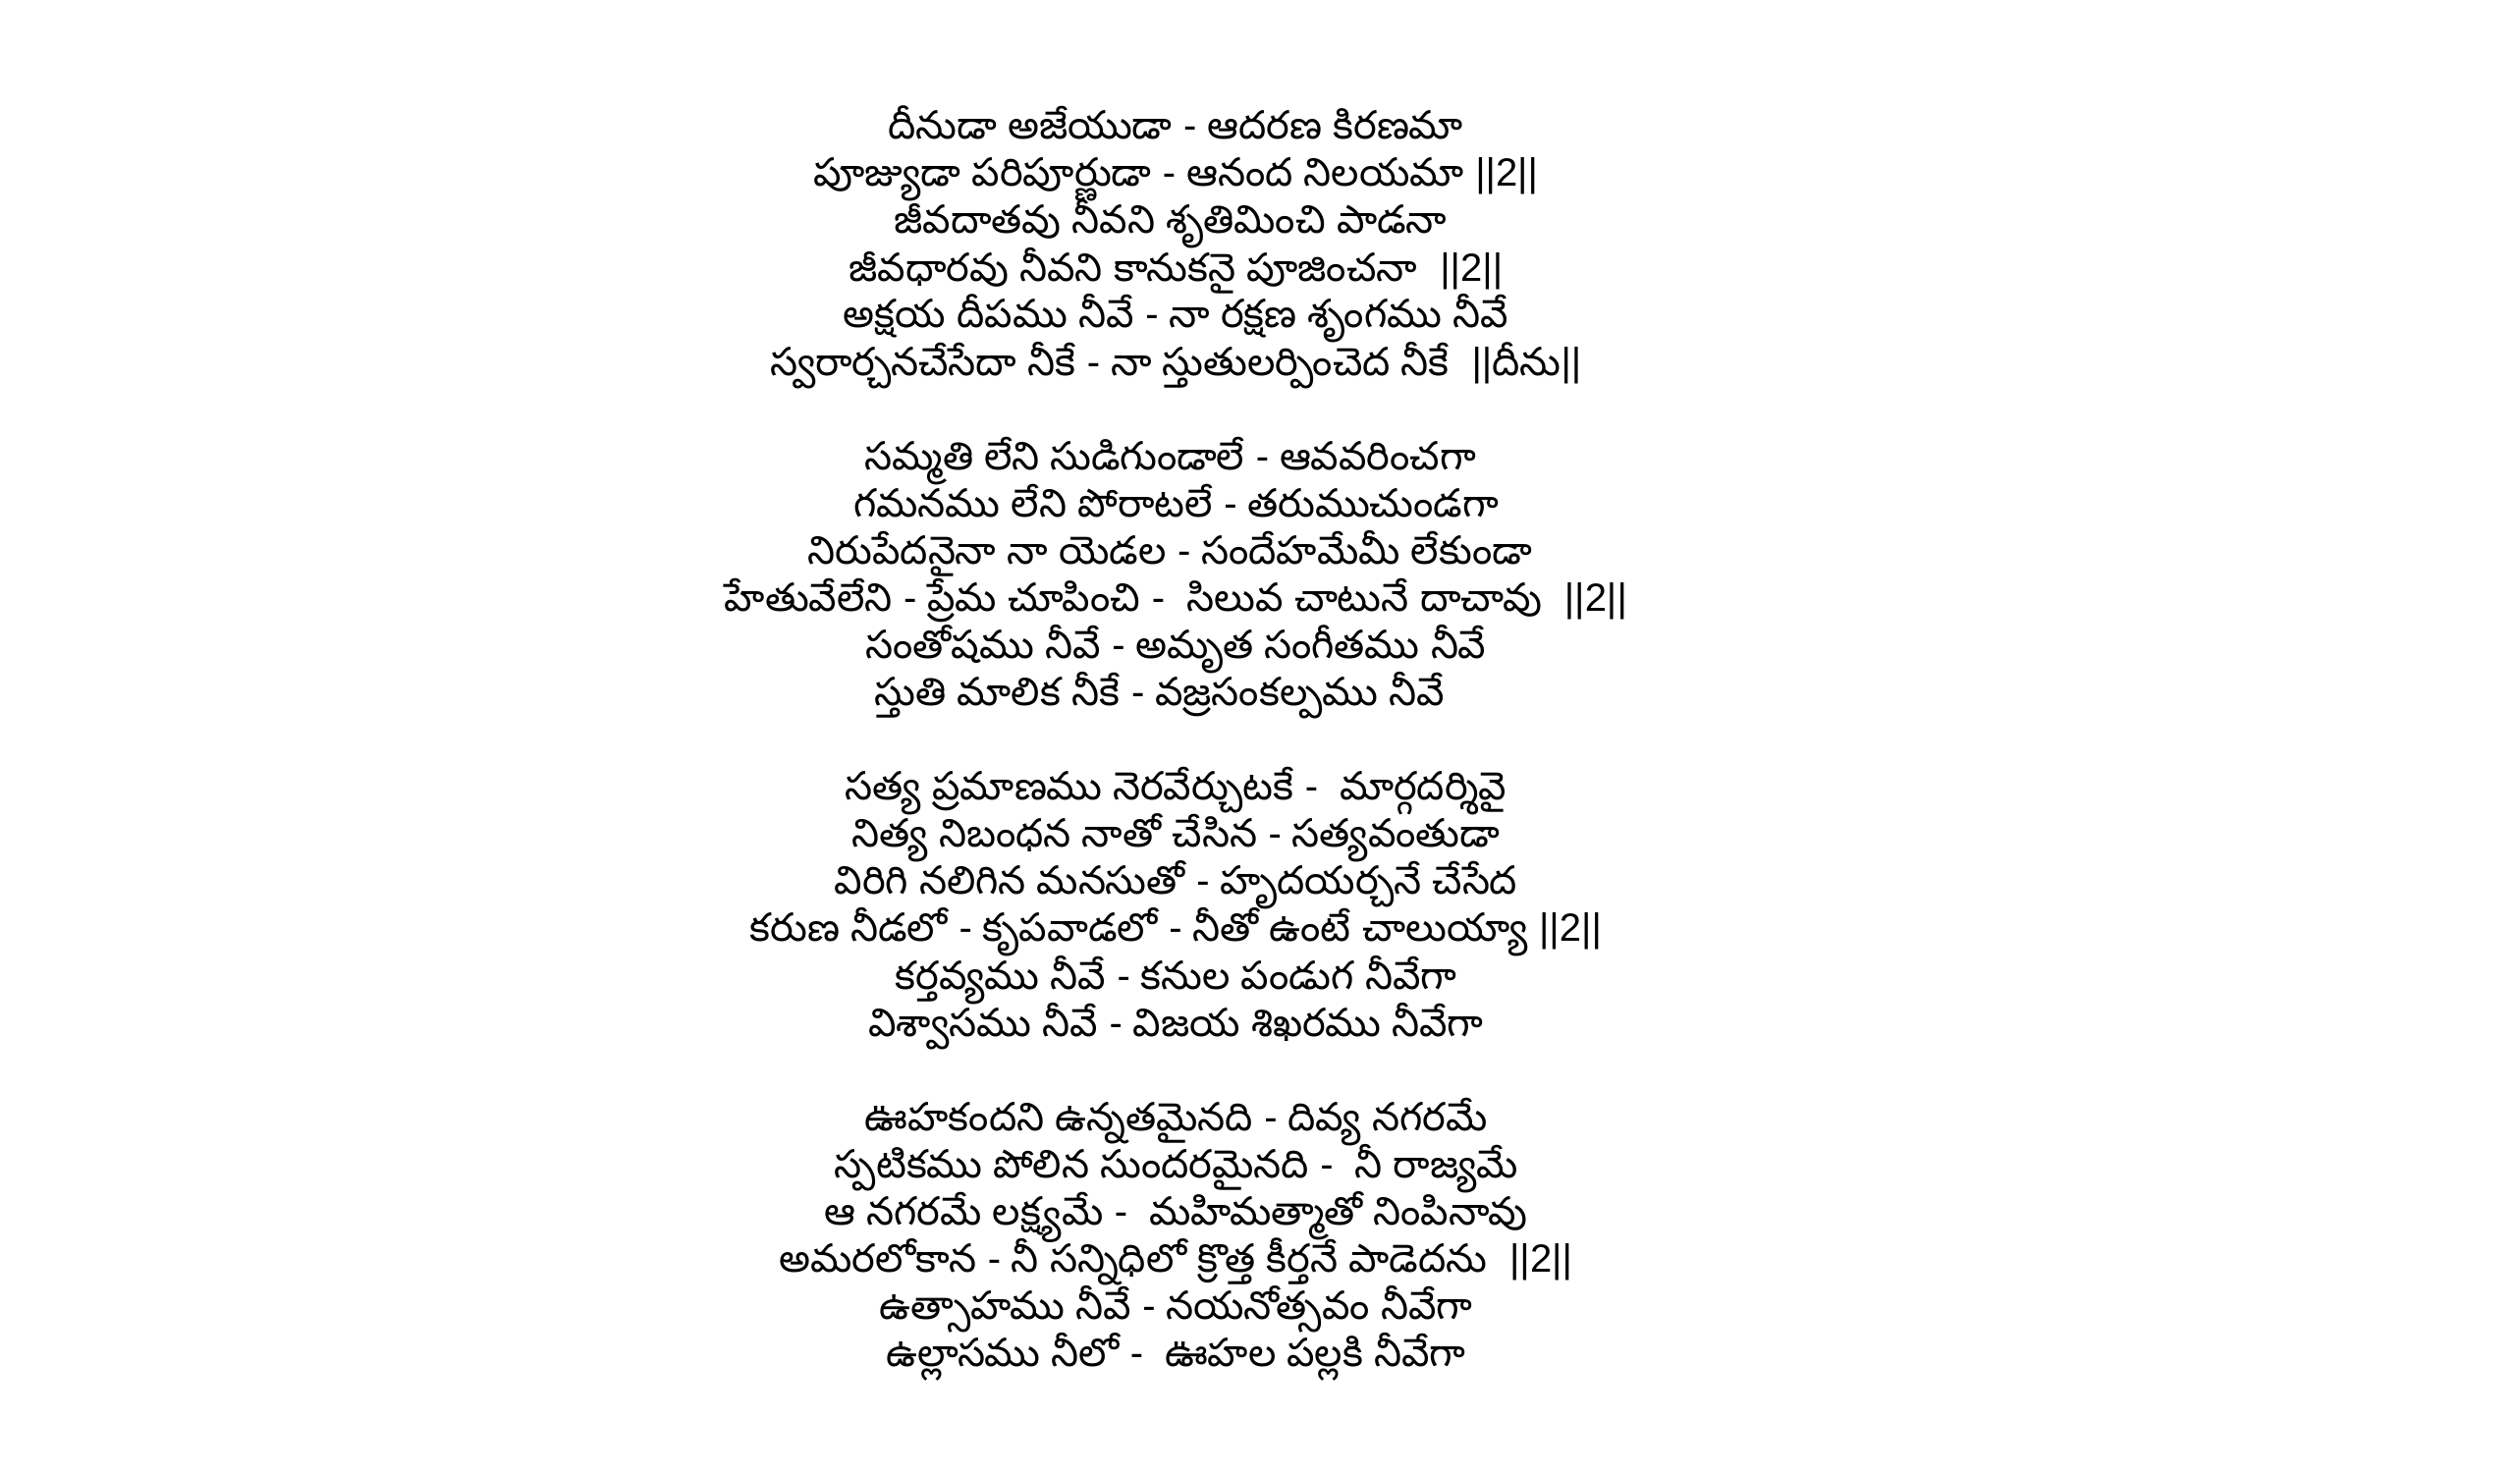

దీనుడా అజేయుడా - ఆదరణ కిరణమా
పూజ్యుడా పరిపూర్ణుడా - ఆనంద నిలయమా ||2||
జీవదాతవు నీవని శృతిమించి పాడనా
జీవధారవు నీవని కానుకనై పూజించనా  ||2||
అక్షయ దీపము నీవే - నా రక్షణ శృంగము నీవే
స్వరార్చనచేసేదా నీకే - నా స్తుతులర్పించెద నీకే  ||దీను||

సమ్మతి లేని సుడిగుండాలే - ఆవవరించగా
గమనము లేని పోరాటలే - తరుముచుండగా
నిరుపేదనైనా నా యెడల - సందేహమేమీ లేకుండా
హేతువేలేని - ప్రేమ చూపించి -  సిలువ చాటునే దాచావు  ||2||
సంతోషము నీవే - అమృత సంగీతము నీవే
స్తుతి మాలిక నీకే - వజ్రసంకల్పము నీవే

సత్య ప్రమాణము నెరవేర్చుటకే -  మార్గదర్శివై
నిత్య నిబంధన నాతో చేసిన - సత్యవంతుడా
విరిగి నలిగిన మనసుతో - హృదయర్చనే చేసేద
కరుణ నీడలో - కృపవాడలో - నీతో ఉంటే చాలుయ్యా ||2||
కర్తవ్యము నీవే - కనుల పండుగ నీవేగా
విశ్వాసము నీవే - విజయ శిఖరము నీవేగా

ఊహకందని ఉన్నతమైనది - దివ్య నగరమే
స్పటికము పోలిన సుందరమైనది -  నీ రాజ్యమే
ఆ నగరమే లక్ష్యమే -  మహిమత్మాతో నింపినావు
అమరలోకాన - నీ సన్నిధిలో క్రొత్త కీర్తనే పాడెదను  ||2||
ఉత్సాహము నీవే - నయనోత్సవం నీవేగా
ఉల్లాసము నీలో -  ఊహల పల్లకి నీవేగా